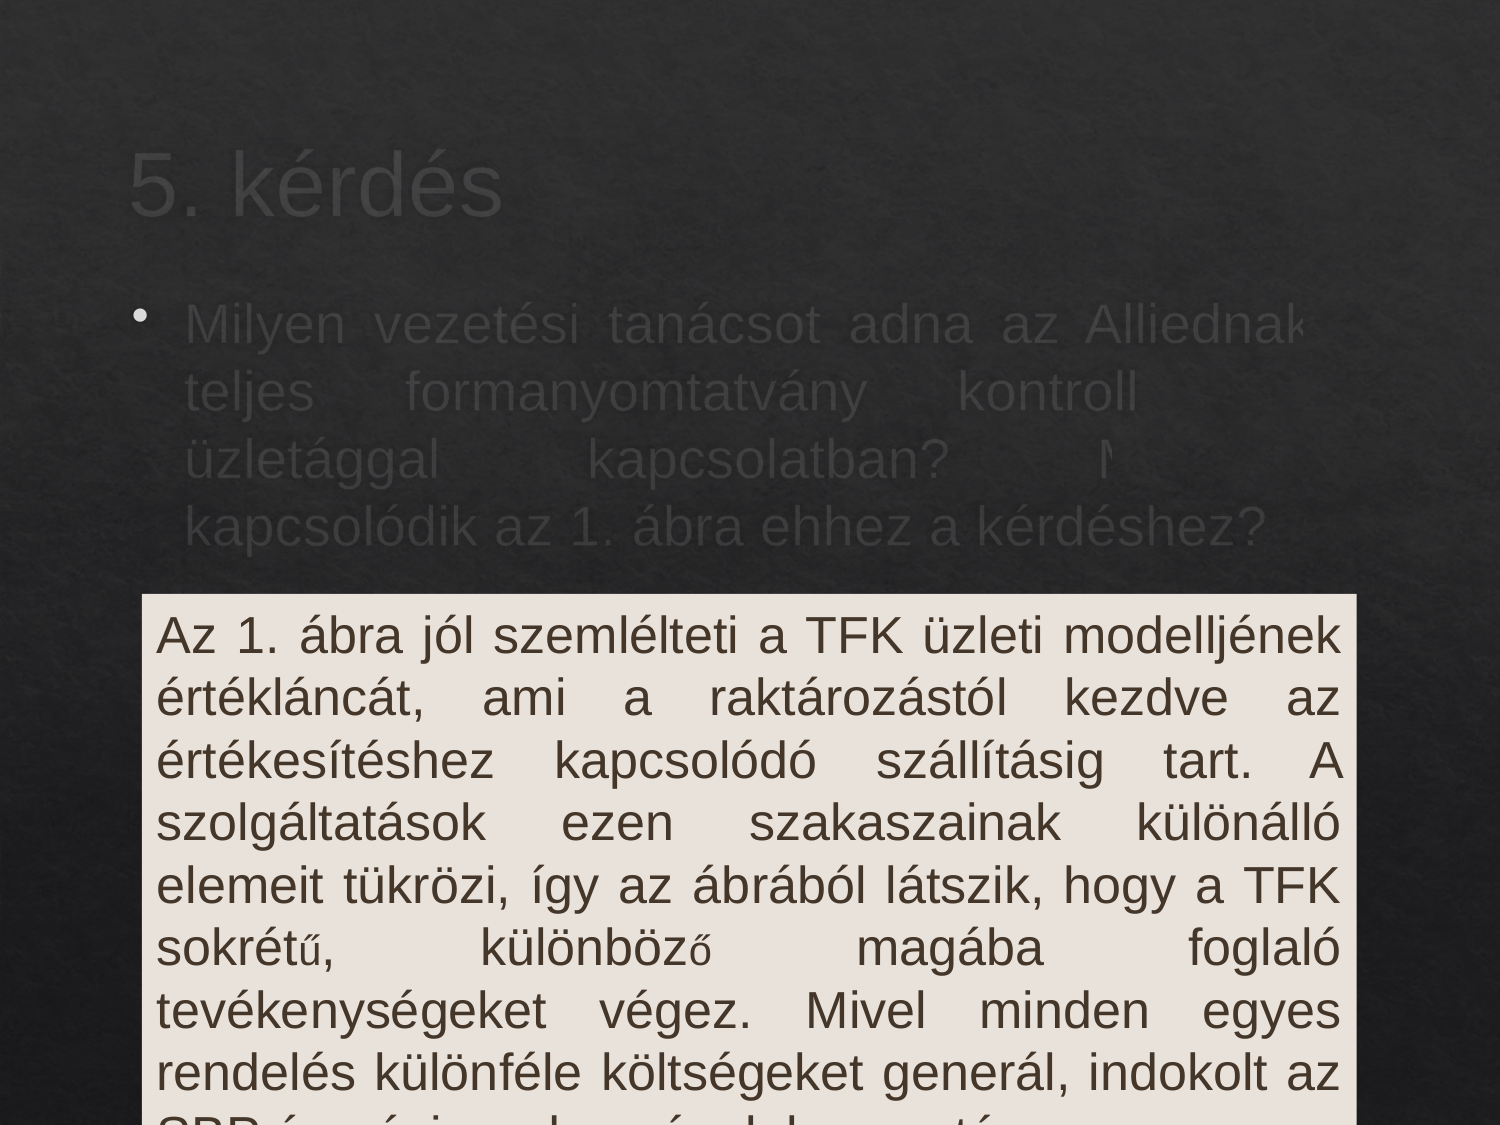

# 5. kérdés
Milyen vezetési tanácsot adna az Alliednak a teljes formanyomtatvány kontroll (TFK) üzletággal kapcsolatban? Mennyiben kapcsolódik az 1. ábra ehhez a kérdéshez?
Az 1. ábra jól szemlélteti a TFK üzleti modelljének értékláncát, ami a raktározástól kezdve az értékesítéshez kapcsolódó szállításig tart. A szolgáltatások ezen szakaszainak különálló elemeit tükrözi, így az ábrából látszik, hogy a TFK sokrétű, különböző magába foglaló tevékenységeket végez. Mivel minden egyes rendelés különféle költségeket generál, indokolt az SBP árazási rendszerének bevezetése.